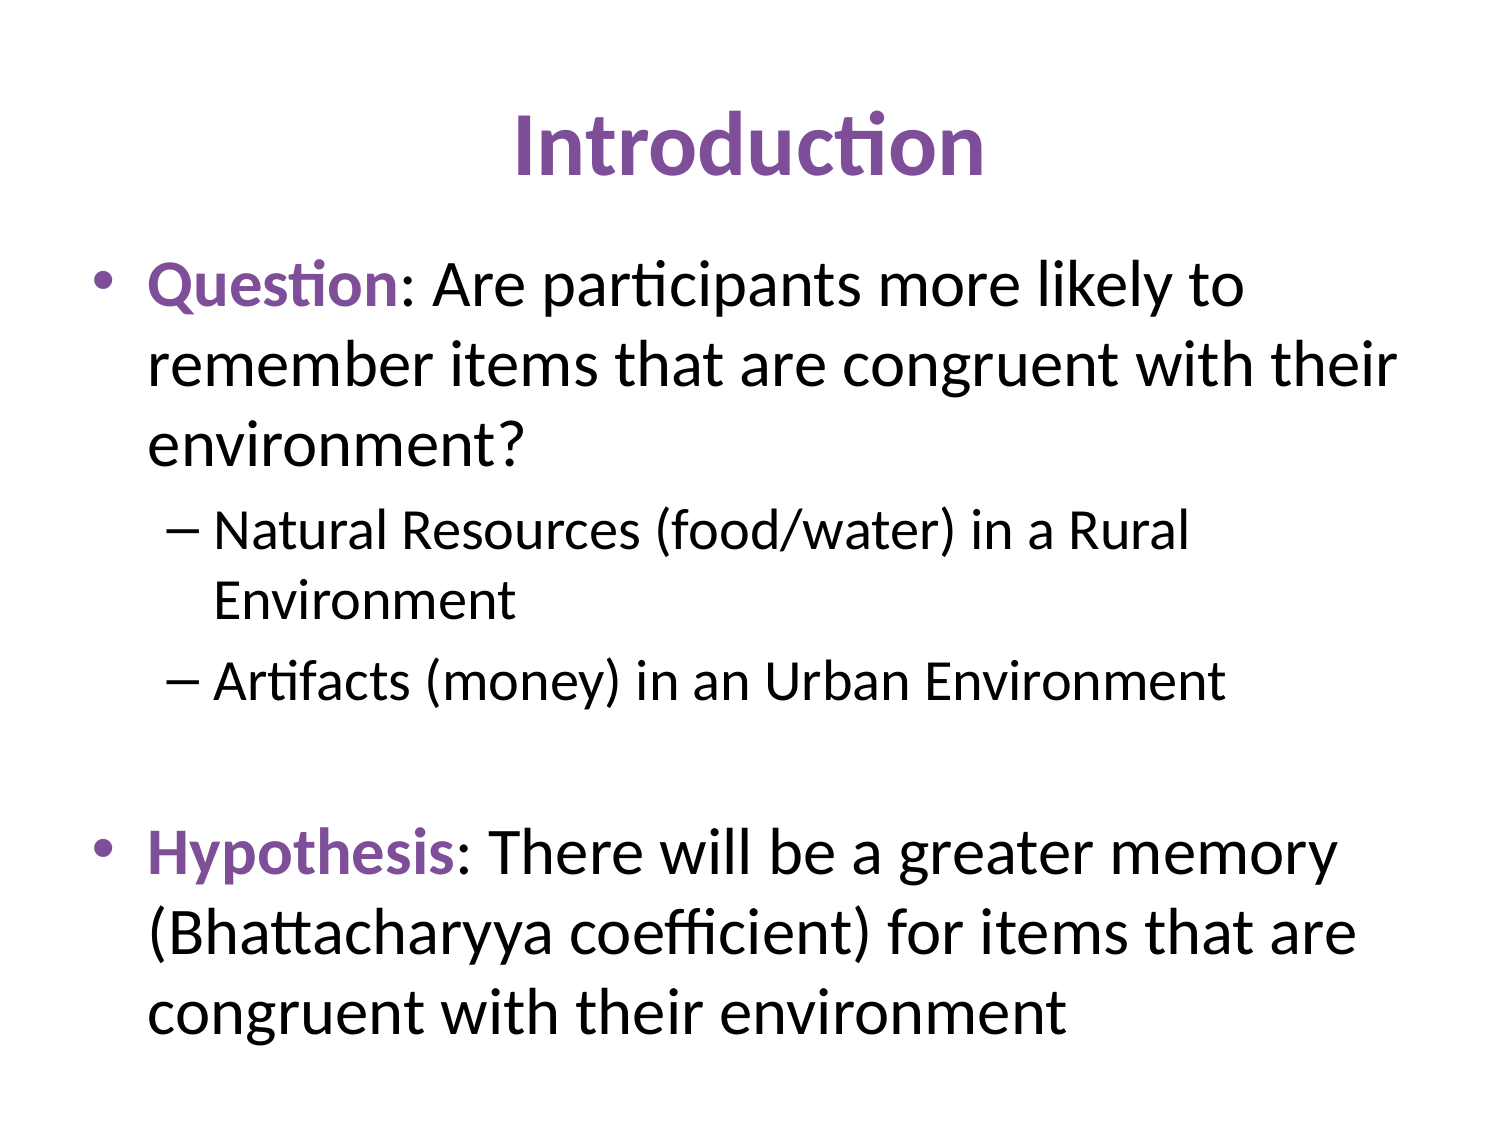

# Introduction
Question: Are participants more likely to remember items that are congruent with their environment?
Natural Resources (food/water) in a Rural Environment
Artifacts (money) in an Urban Environment

Hypothesis: There will be a greater memory (Bhattacharyya coefficient) for items that are congruent with their environment